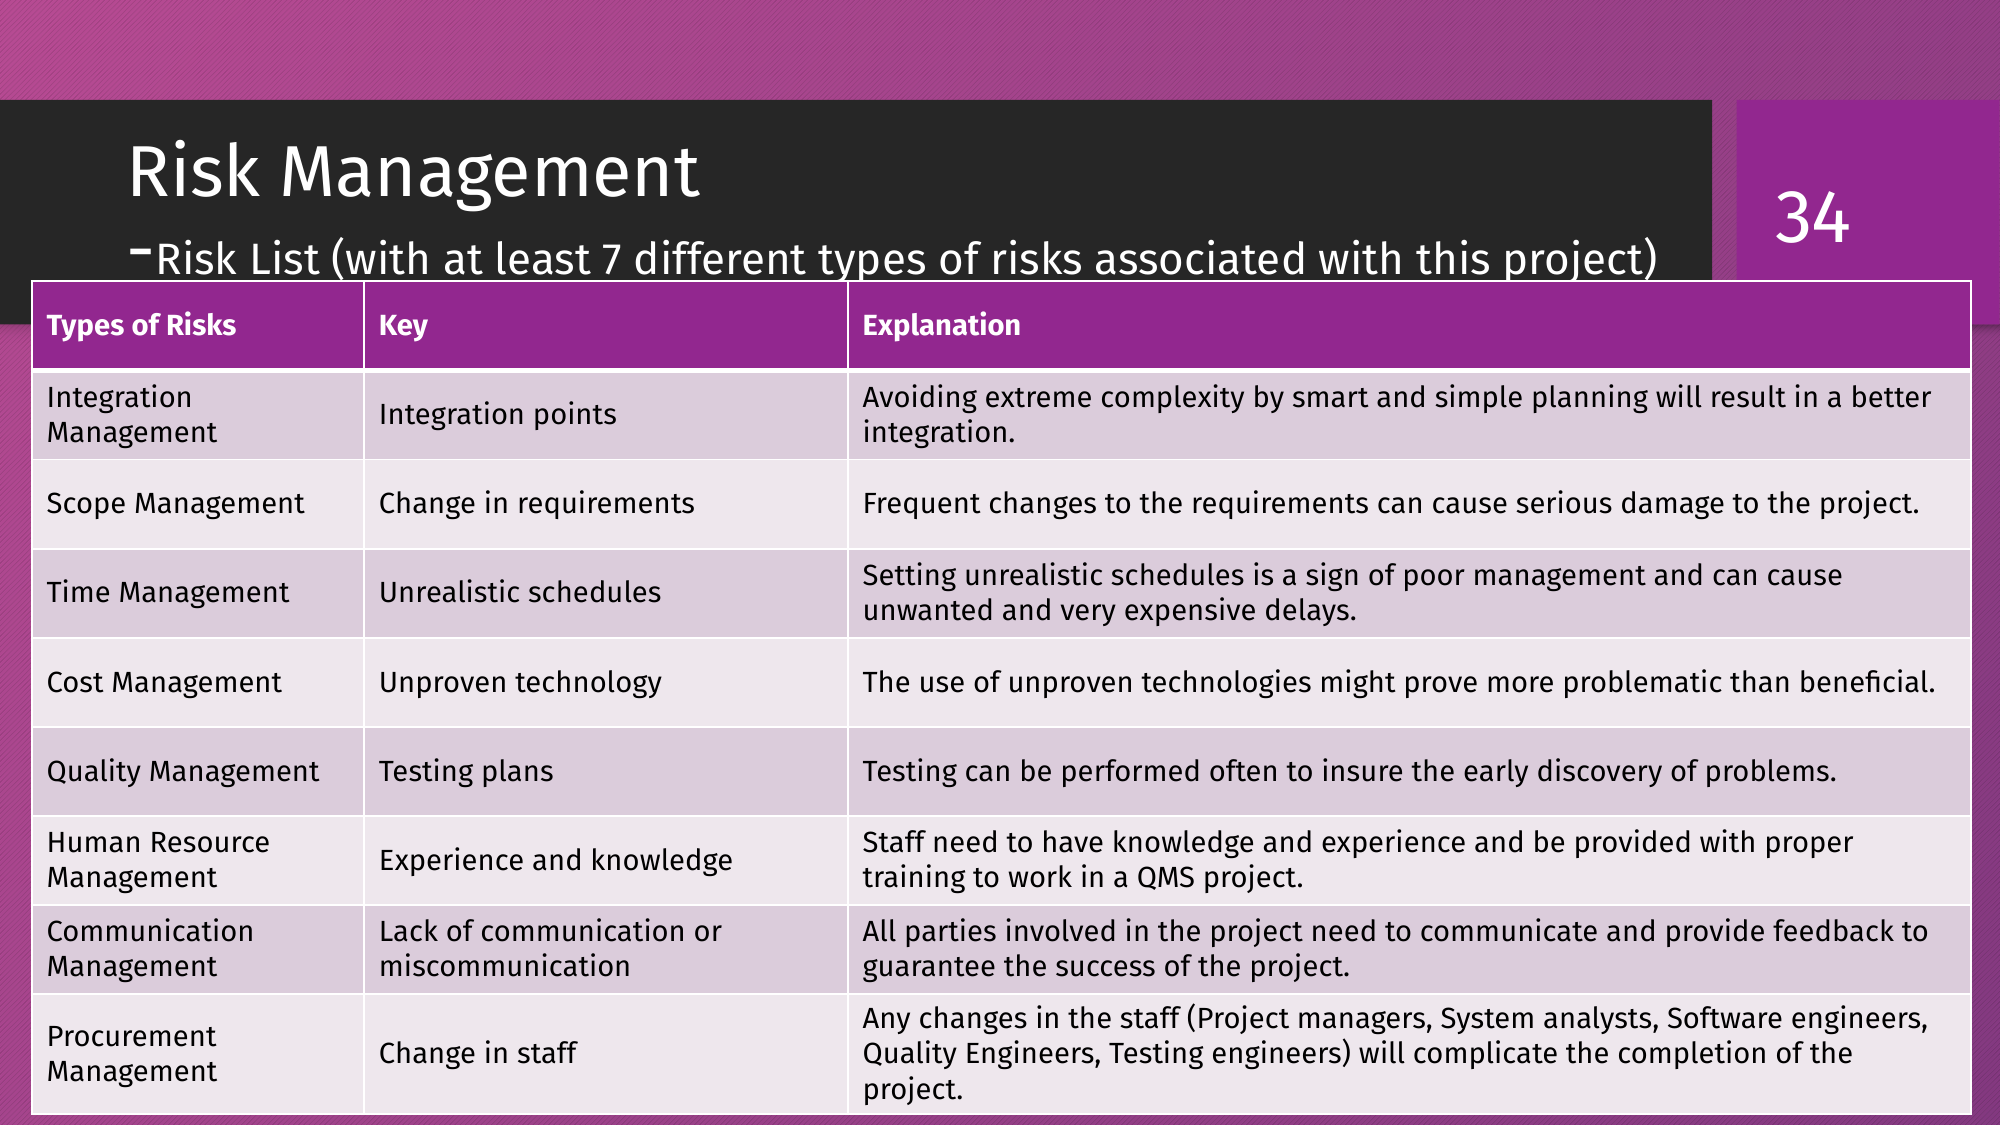

34
# Risk Management -Risk List (with at least 7 different types of risks associated with this project)
| Types of Risks | Key | Explanation |
| --- | --- | --- |
| Integration Management | Integration points | Avoiding extreme complexity by smart and simple planning will result in a better integration. |
| Scope Management | Change in requirements | Frequent changes to the requirements can cause serious damage to the project. |
| Time Management | Unrealistic schedules | Setting unrealistic schedules is a sign of poor management and can cause unwanted and very expensive delays. |
| Cost Management | Unproven technology | The use of unproven technologies might prove more problematic than beneficial. |
| Quality Management | Testing plans | Testing can be performed often to insure the early discovery of problems. |
| Human Resource Management | Experience and knowledge | Staff need to have knowledge and experience and be provided with proper training to work in a QMS project. |
| Communication Management | Lack of communication or miscommunication | All parties involved in the project need to communicate and provide feedback to guarantee the success of the project. |
| Procurement Management | Change in staff | Any changes in the staff (Project managers, System analysts, Software engineers, Quality Engineers, Testing engineers) will complicate the completion of the project. |